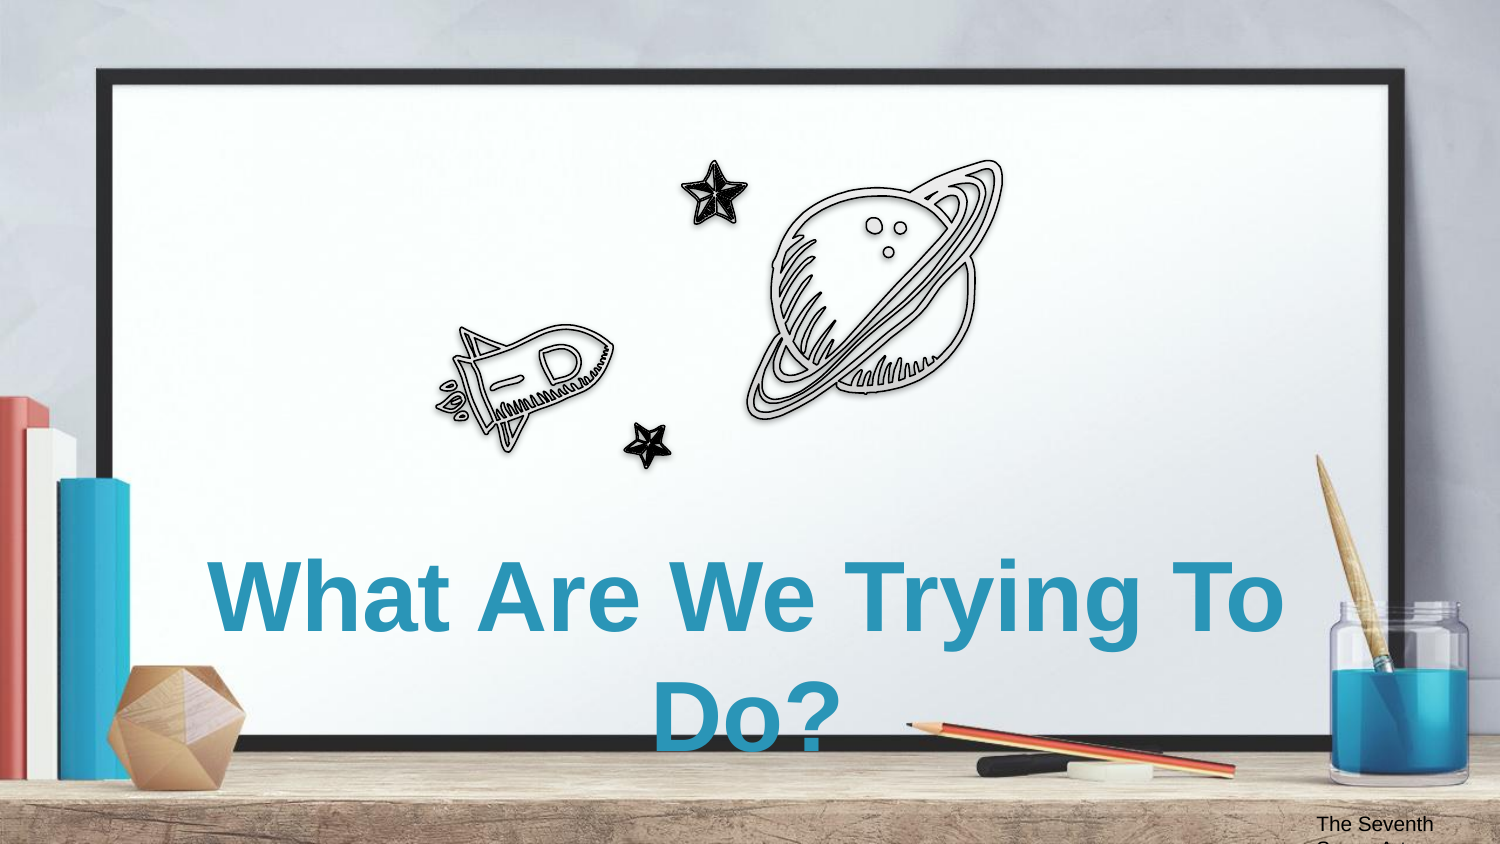

What Are We Trying To Do?
The Seventh Sense Art